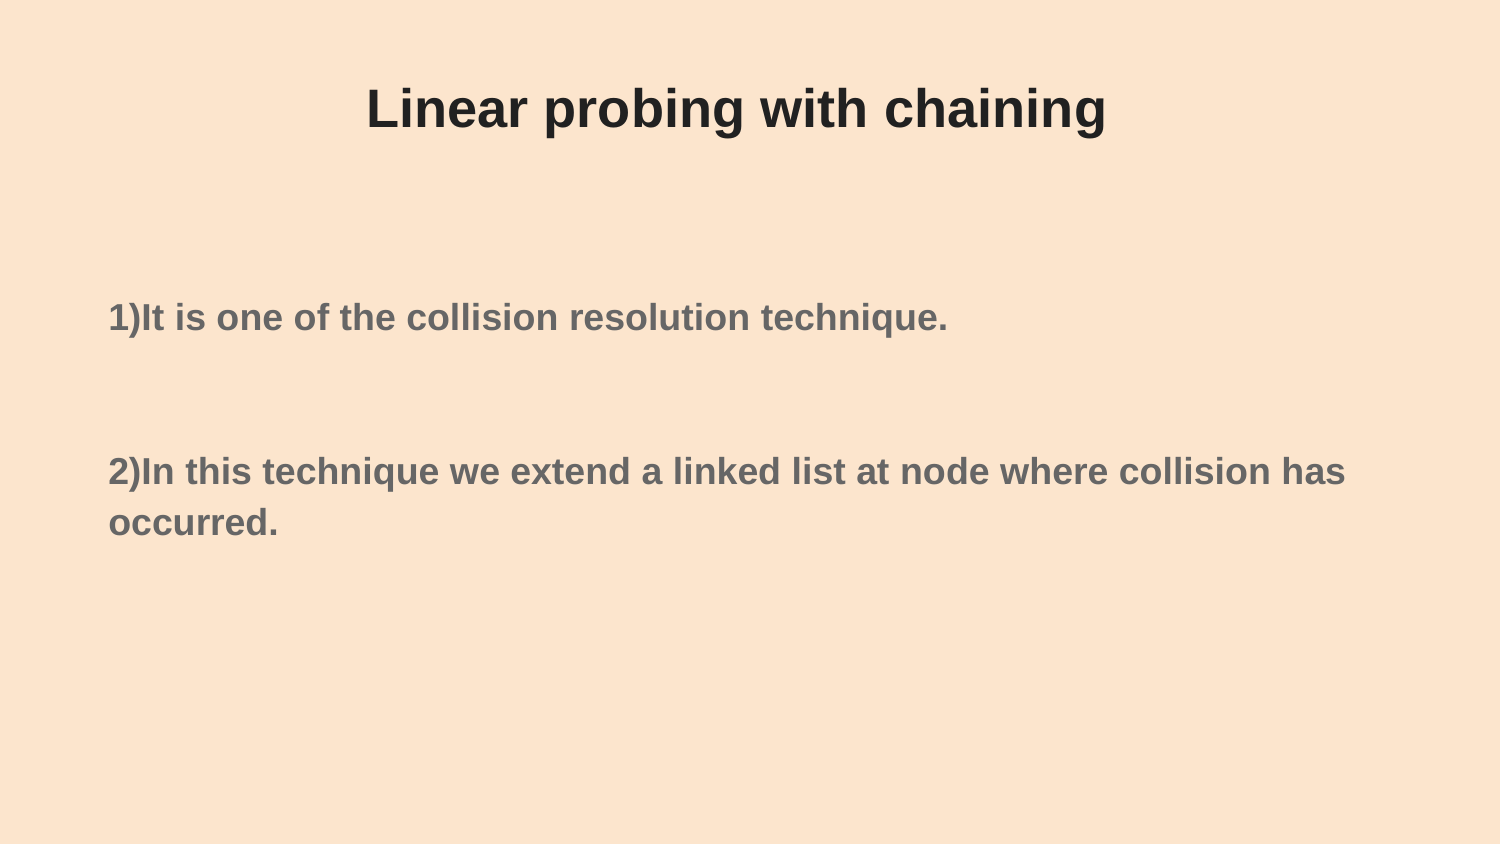

# Linear probing with chaining

1)It is one of the collision resolution technique.

2)In this technique we extend a linked list at node where collision has occurred.